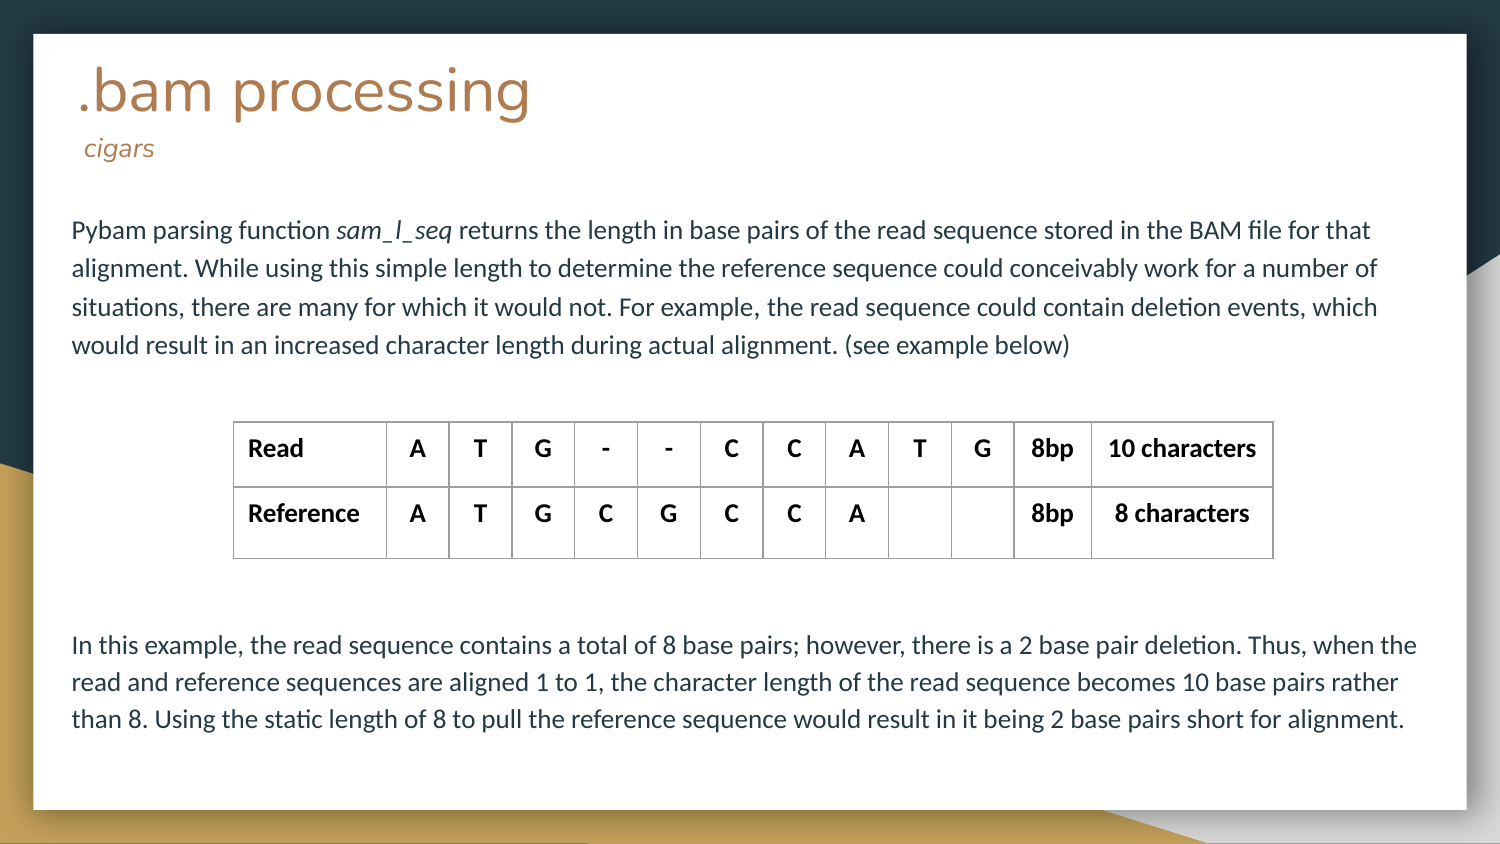

# .bam processing
cigars
Pybam parsing function sam_l_seq returns the length in base pairs of the read sequence stored in the BAM file for that alignment. While using this simple length to determine the reference sequence could conceivably work for a number of situations, there are many for which it would not. For example, the read sequence could contain deletion events, which would result in an increased character length during actual alignment. (see example below)

| Read | A | T | G | - | - | C | C | A | T | G | 8bp | 10 characters |
| --- | --- | --- | --- | --- | --- | --- | --- | --- | --- | --- | --- | --- |
| Reference | A | T | G | C | G | C | C | A |  |  | 8bp | 8 characters |
In this example, the read sequence contains a total of 8 base pairs; however, there is a 2 base pair deletion. Thus, when the read and reference sequences are aligned 1 to 1, the character length of the read sequence becomes 10 base pairs rather than 8. Using the static length of 8 to pull the reference sequence would result in it being 2 base pairs short for alignment.